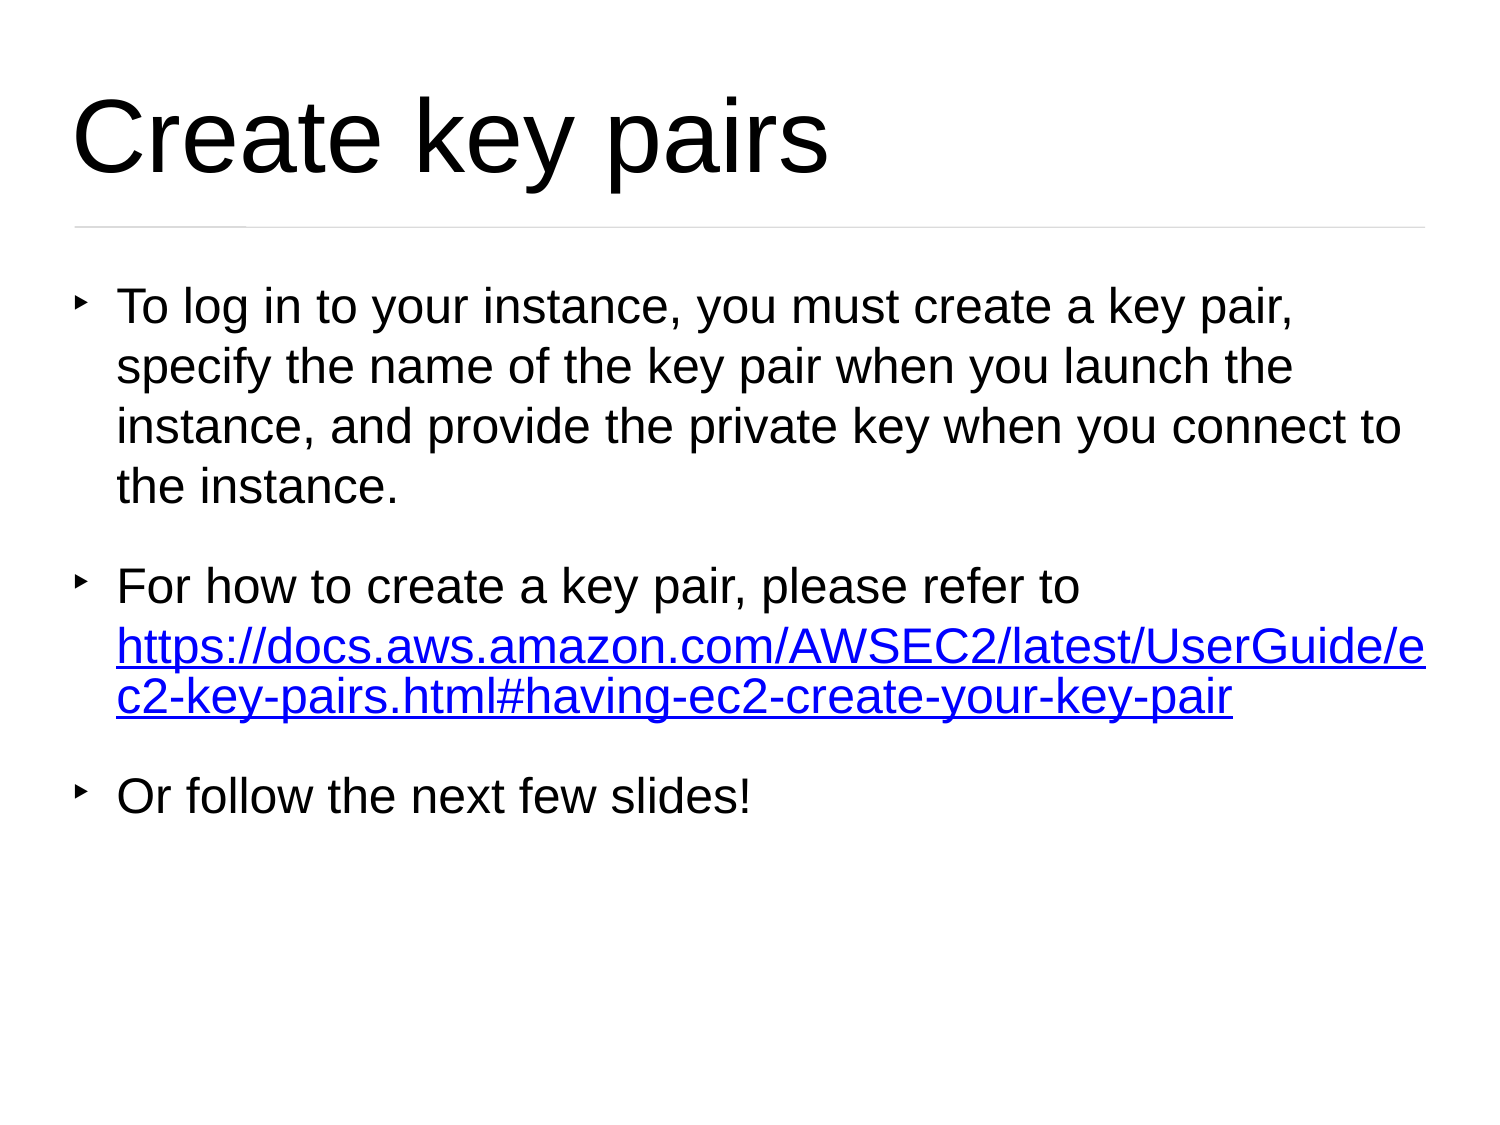

# Create key pairs
To log in to your instance, you must create a key pair, specify the name of the key pair when you launch the instance, and provide the private key when you connect to the instance.
For how to create a key pair, please refer to https://docs.aws.amazon.com/AWSEC2/latest/UserGuide/ec2-key-pairs.html#having-ec2-create-your-key-pair
Or follow the next few slides!
36